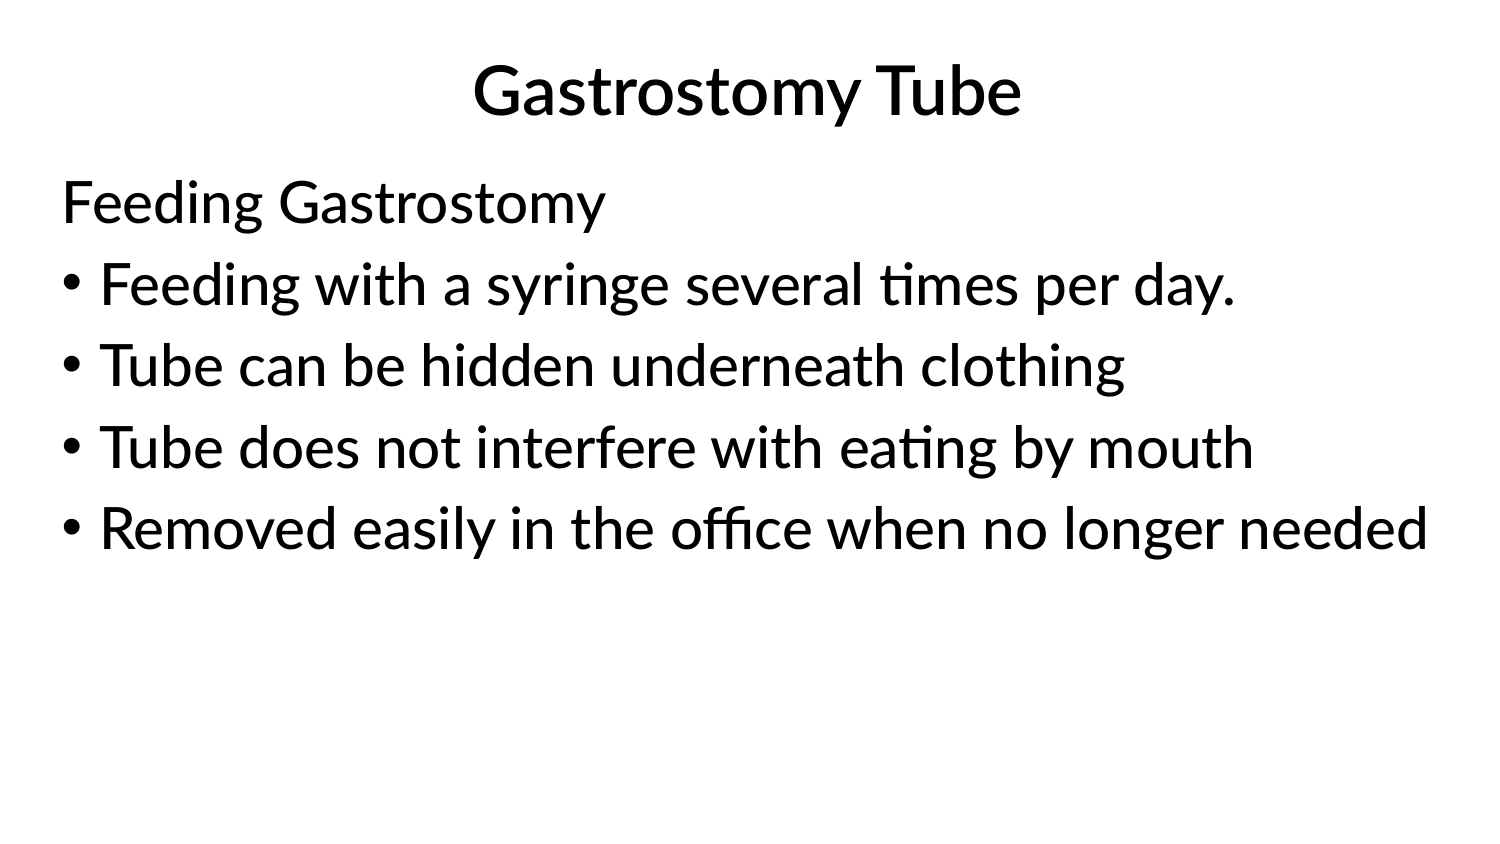

# Gastrostomy Tube
Feeding Gastrostomy
Feeding with a syringe several times per day.
Tube can be hidden underneath clothing
Tube does not interfere with eating by mouth
Removed easily in the office when no longer needed